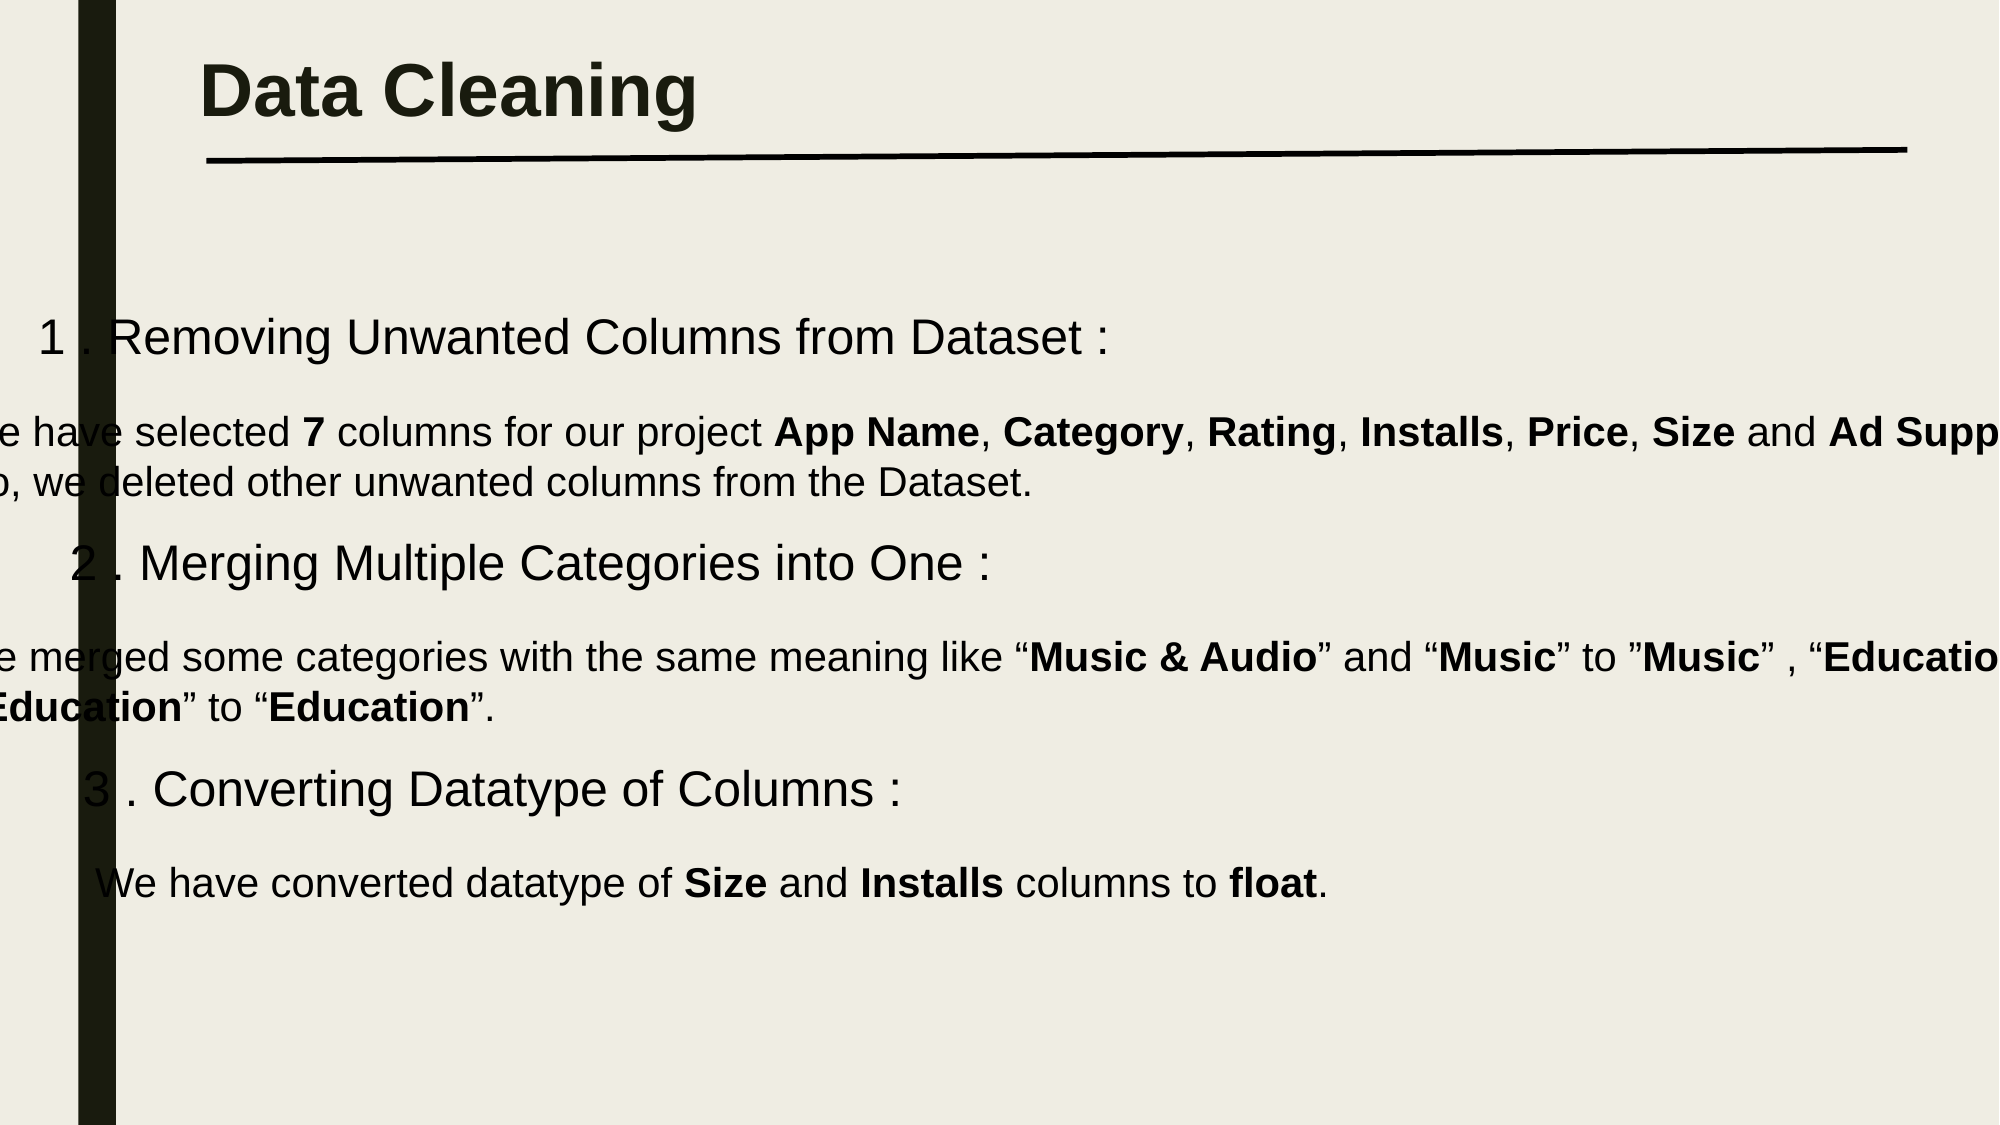

Data Cleaning
1 . Removing Unwanted Columns from Dataset :
We have selected 7 columns for our project App Name, Category, Rating, Installs, Price, Size and Ad Supported.
So, we deleted other unwanted columns from the Dataset.
2 . Merging Multiple Categories into One :
We merged some categories with the same meaning like “Music & Audio” and “Music” to ”Music” , “Educational” and
 “Education” to “Education”.
3 . Converting Datatype of Columns :
We have converted datatype of Size and Installs columns to float.